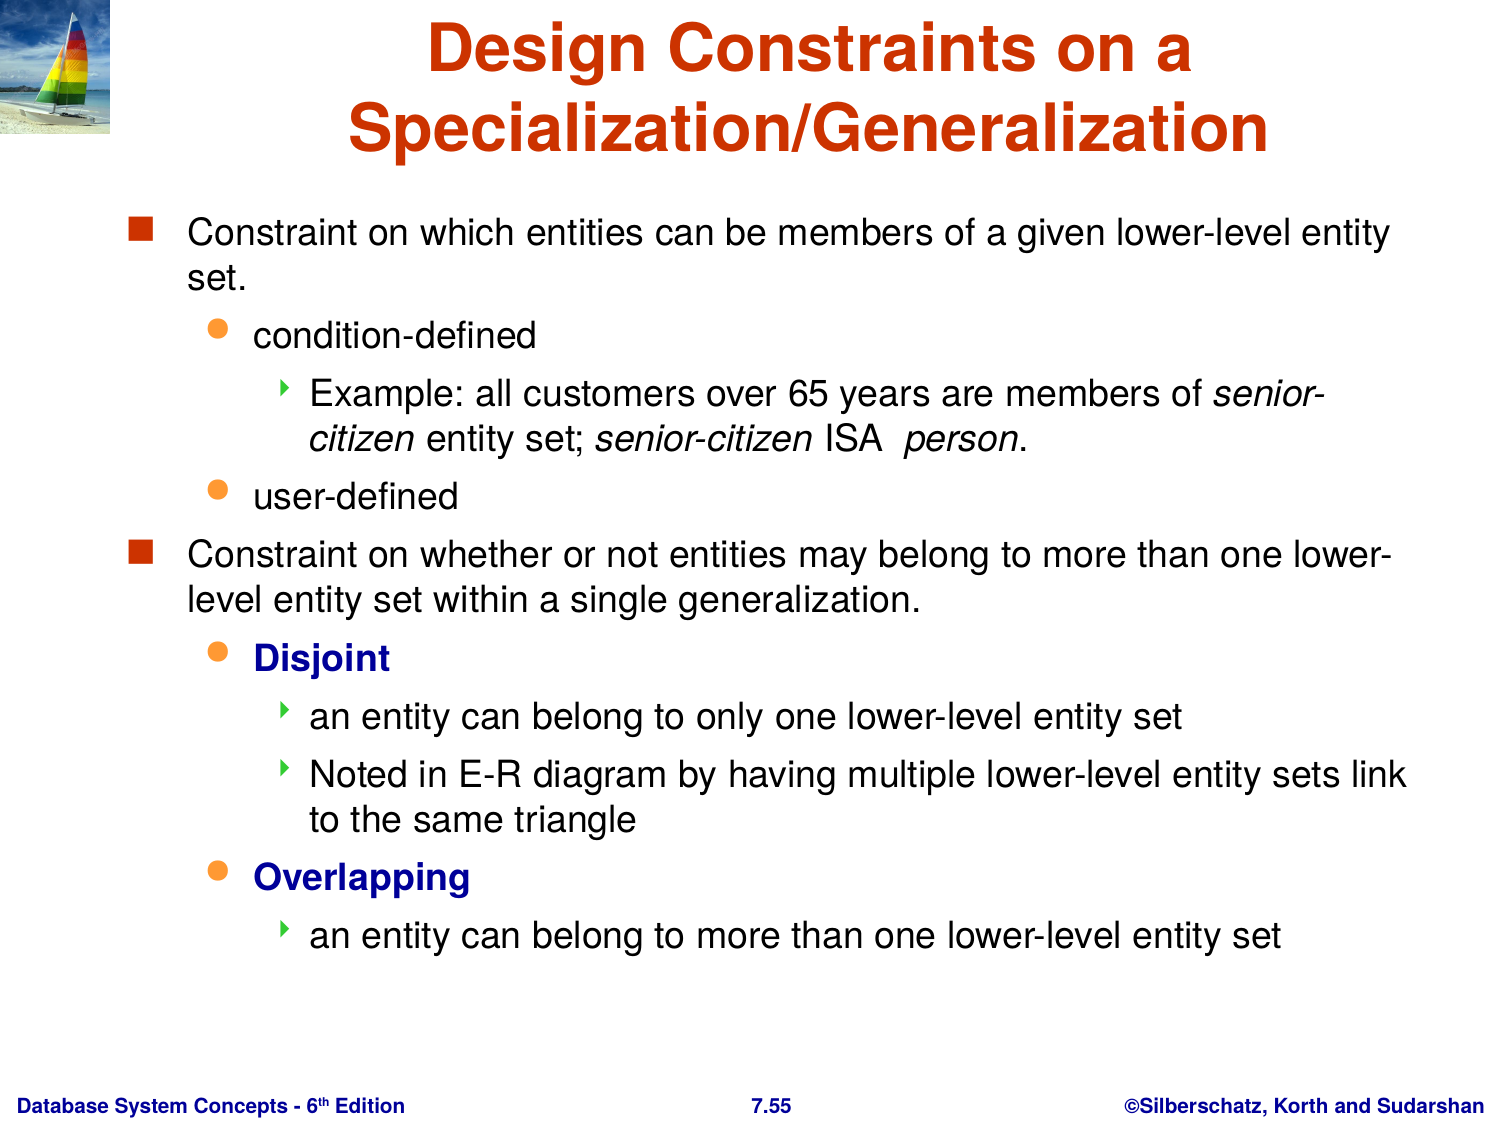

# Design Constraints on a Specialization/Generalization
Constraint on which entities can be members of a given lower-level entity set.
condition-defined
Example: all customers over 65 years are members of senior-citizen entity set; senior-citizen ISA  person.
user-defined
Constraint on whether or not entities may belong to more than one lower-level entity set within a single generalization.
Disjoint
an entity can belong to only one lower-level entity set
Noted in E-R diagram by having multiple lower-level entity sets link to the same triangle
Overlapping
an entity can belong to more than one lower-level entity set